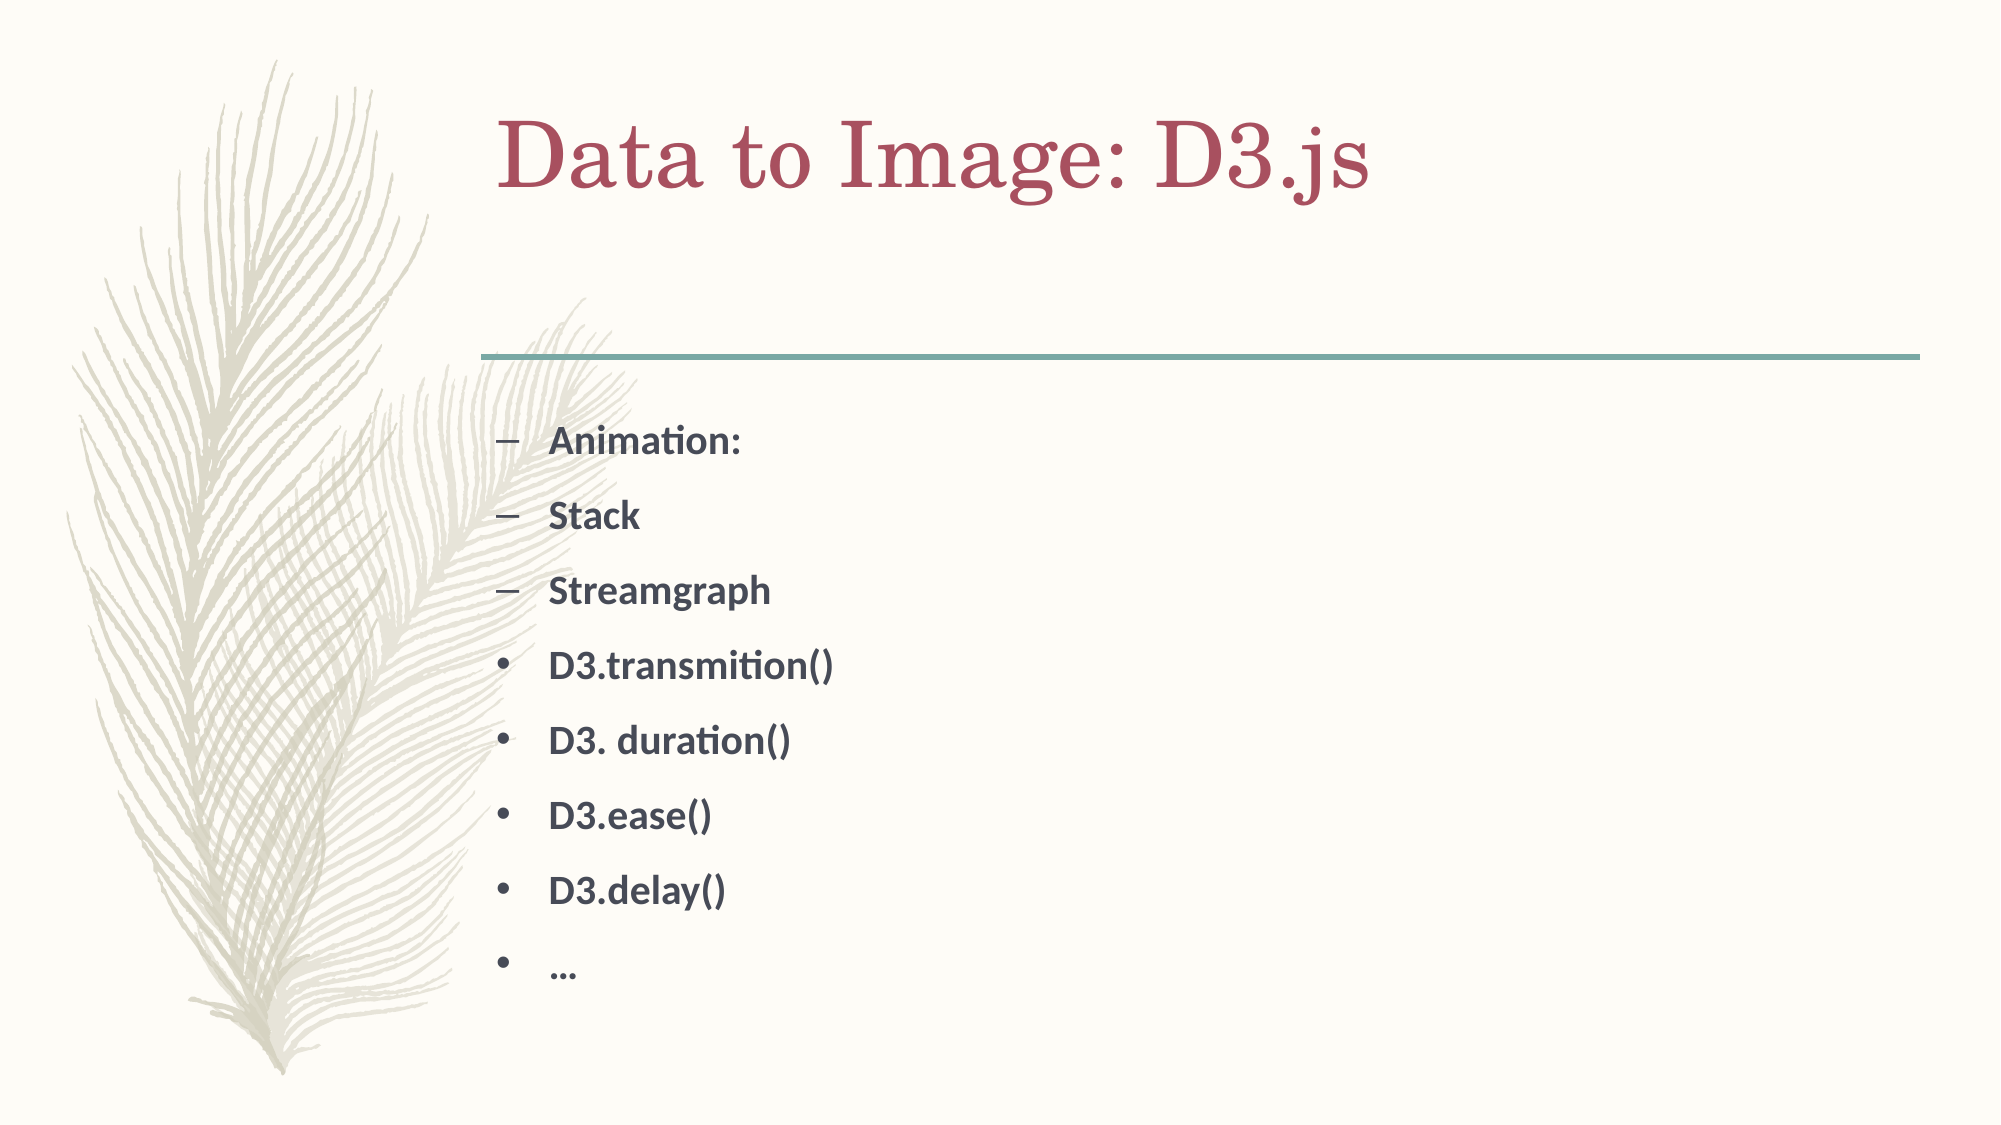

# Data to Image: D3.js
Animation:
Stack
Streamgraph
D3.transmition()
D3. duration()
D3.ease()
D3.delay()
…